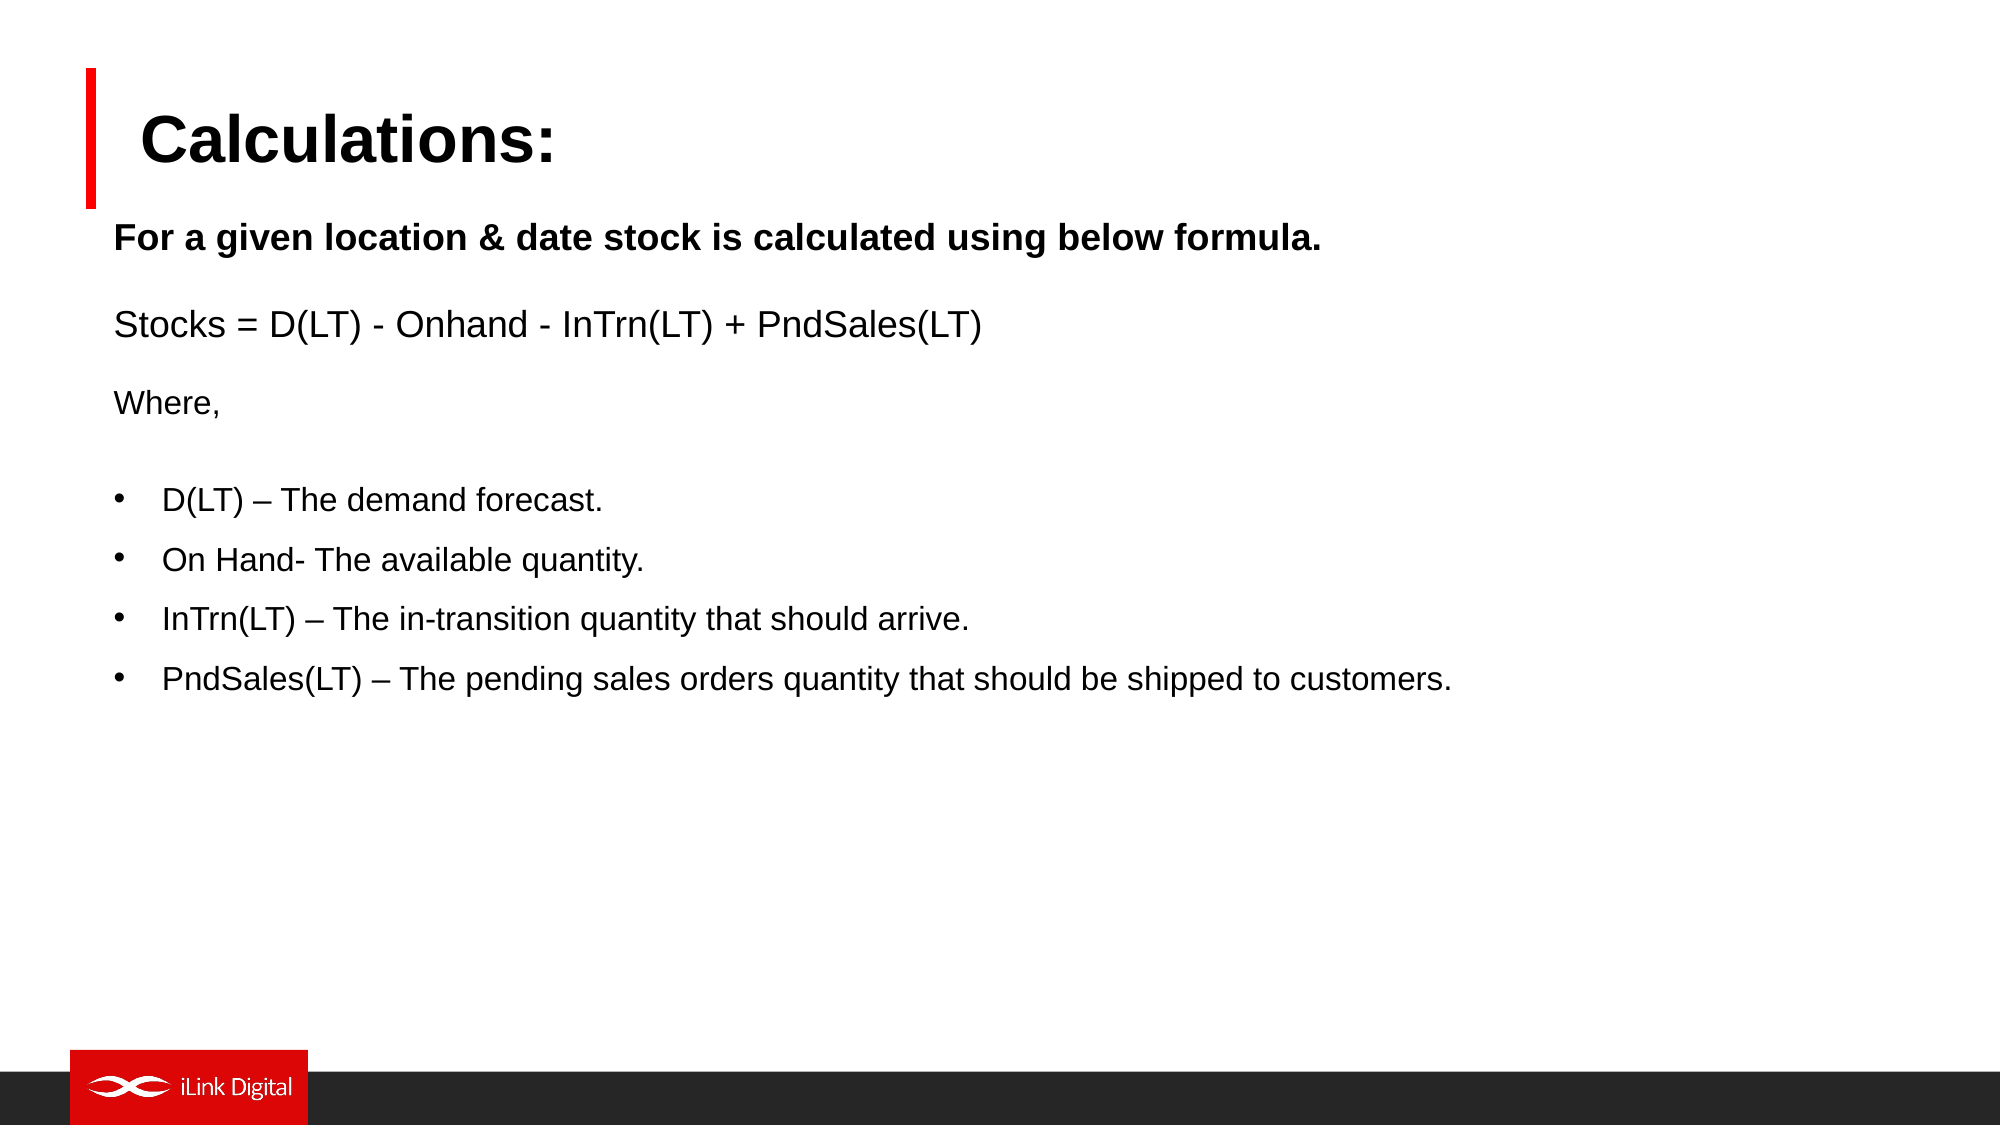

# Calculations:
For a given location & date stock is calculated using below formula.

Stocks = D(LT) - Onhand - InTrn(LT) + PndSales(LT)

Where,

D(LT) – The demand forecast.
On Hand- The available quantity.
InTrn(LT) – The in-transition quantity that should arrive.
PndSales(LT) – The pending sales orders quantity that should be shipped to customers.